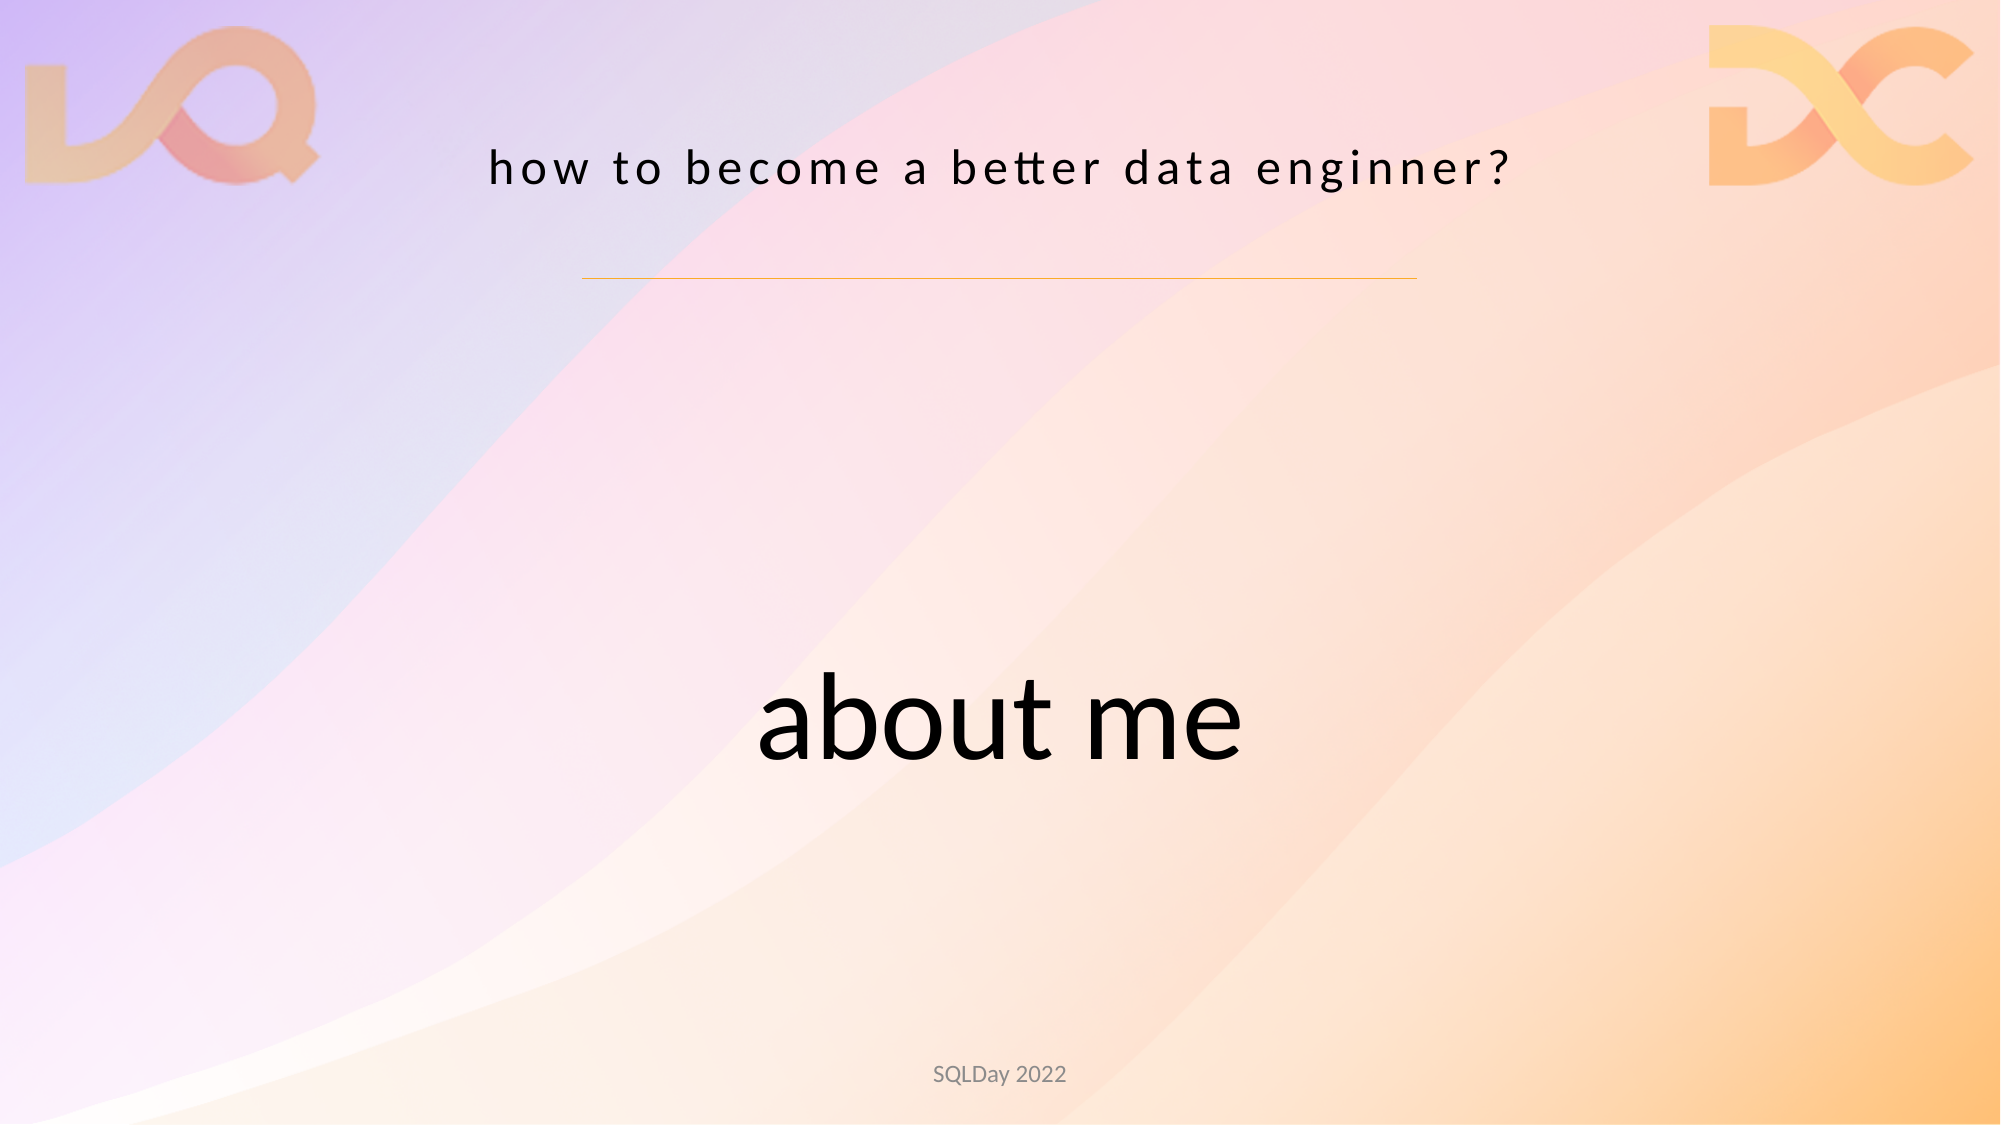

# how to become a better data enginner?
about me
SQLDay 2022